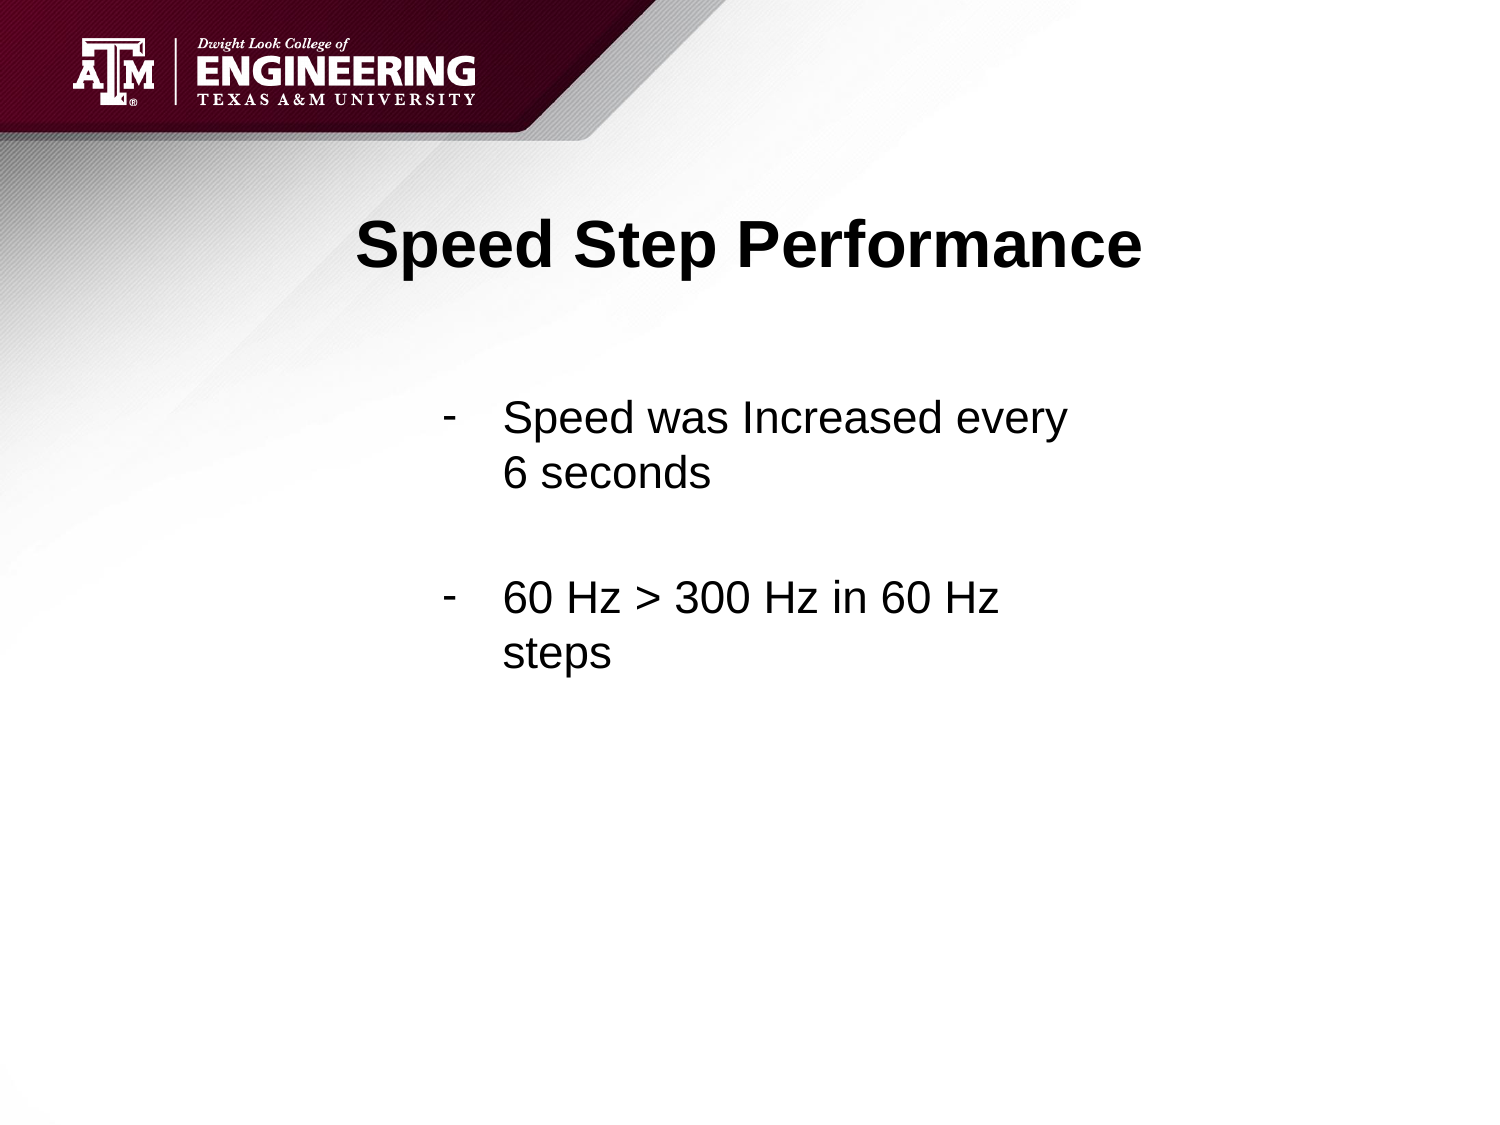

# Speed Step Performance
Speed was Increased every 6 seconds

60 Hz > 300 Hz in 60 Hz steps